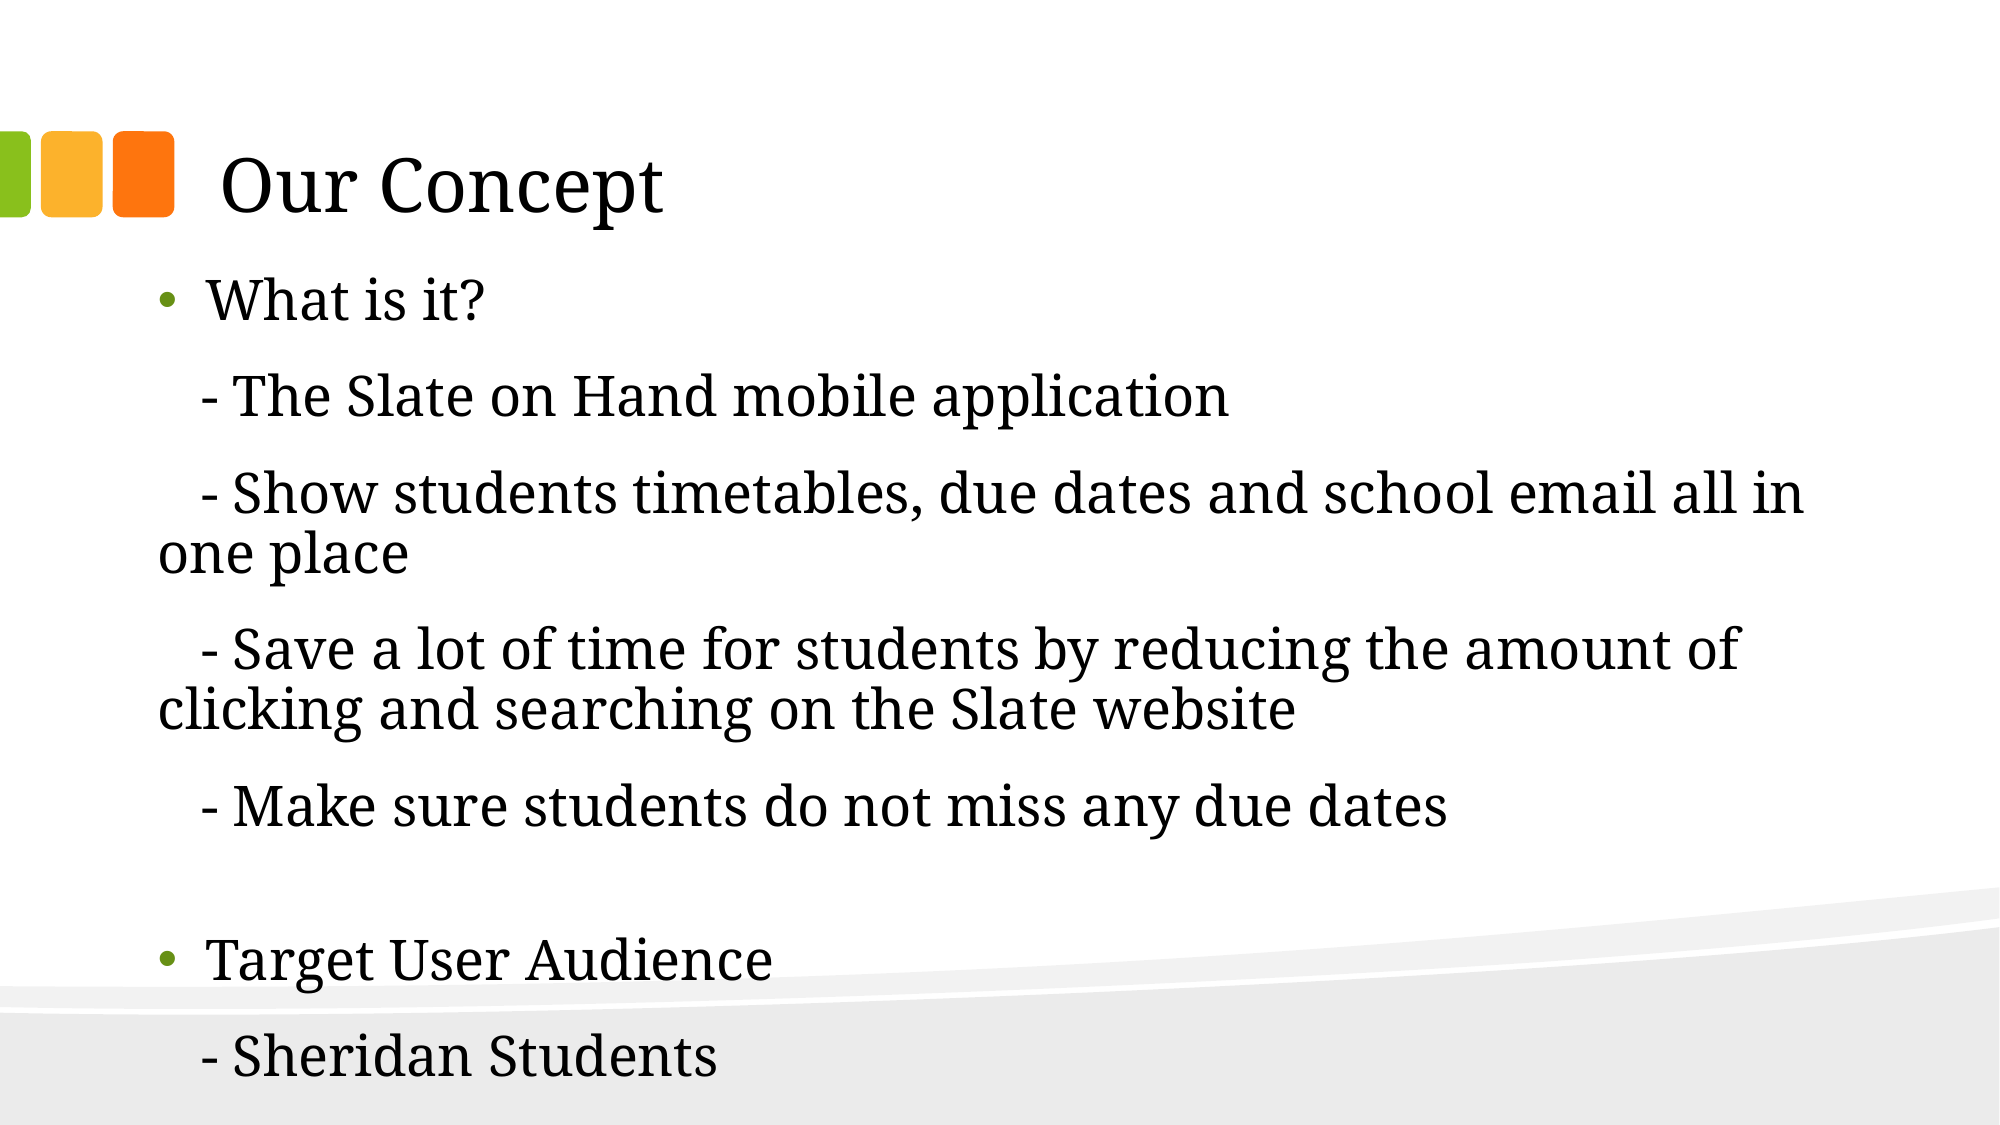

# Our Concept
What is it?
   - The Slate on Hand mobile application
   - Show students timetables, due dates and school email all in one place
   - Save a lot of time for students by reducing the amount of clicking and searching on the Slate website
   - Make sure students do not miss any due dates

Target User Audience
   - Sheridan Students